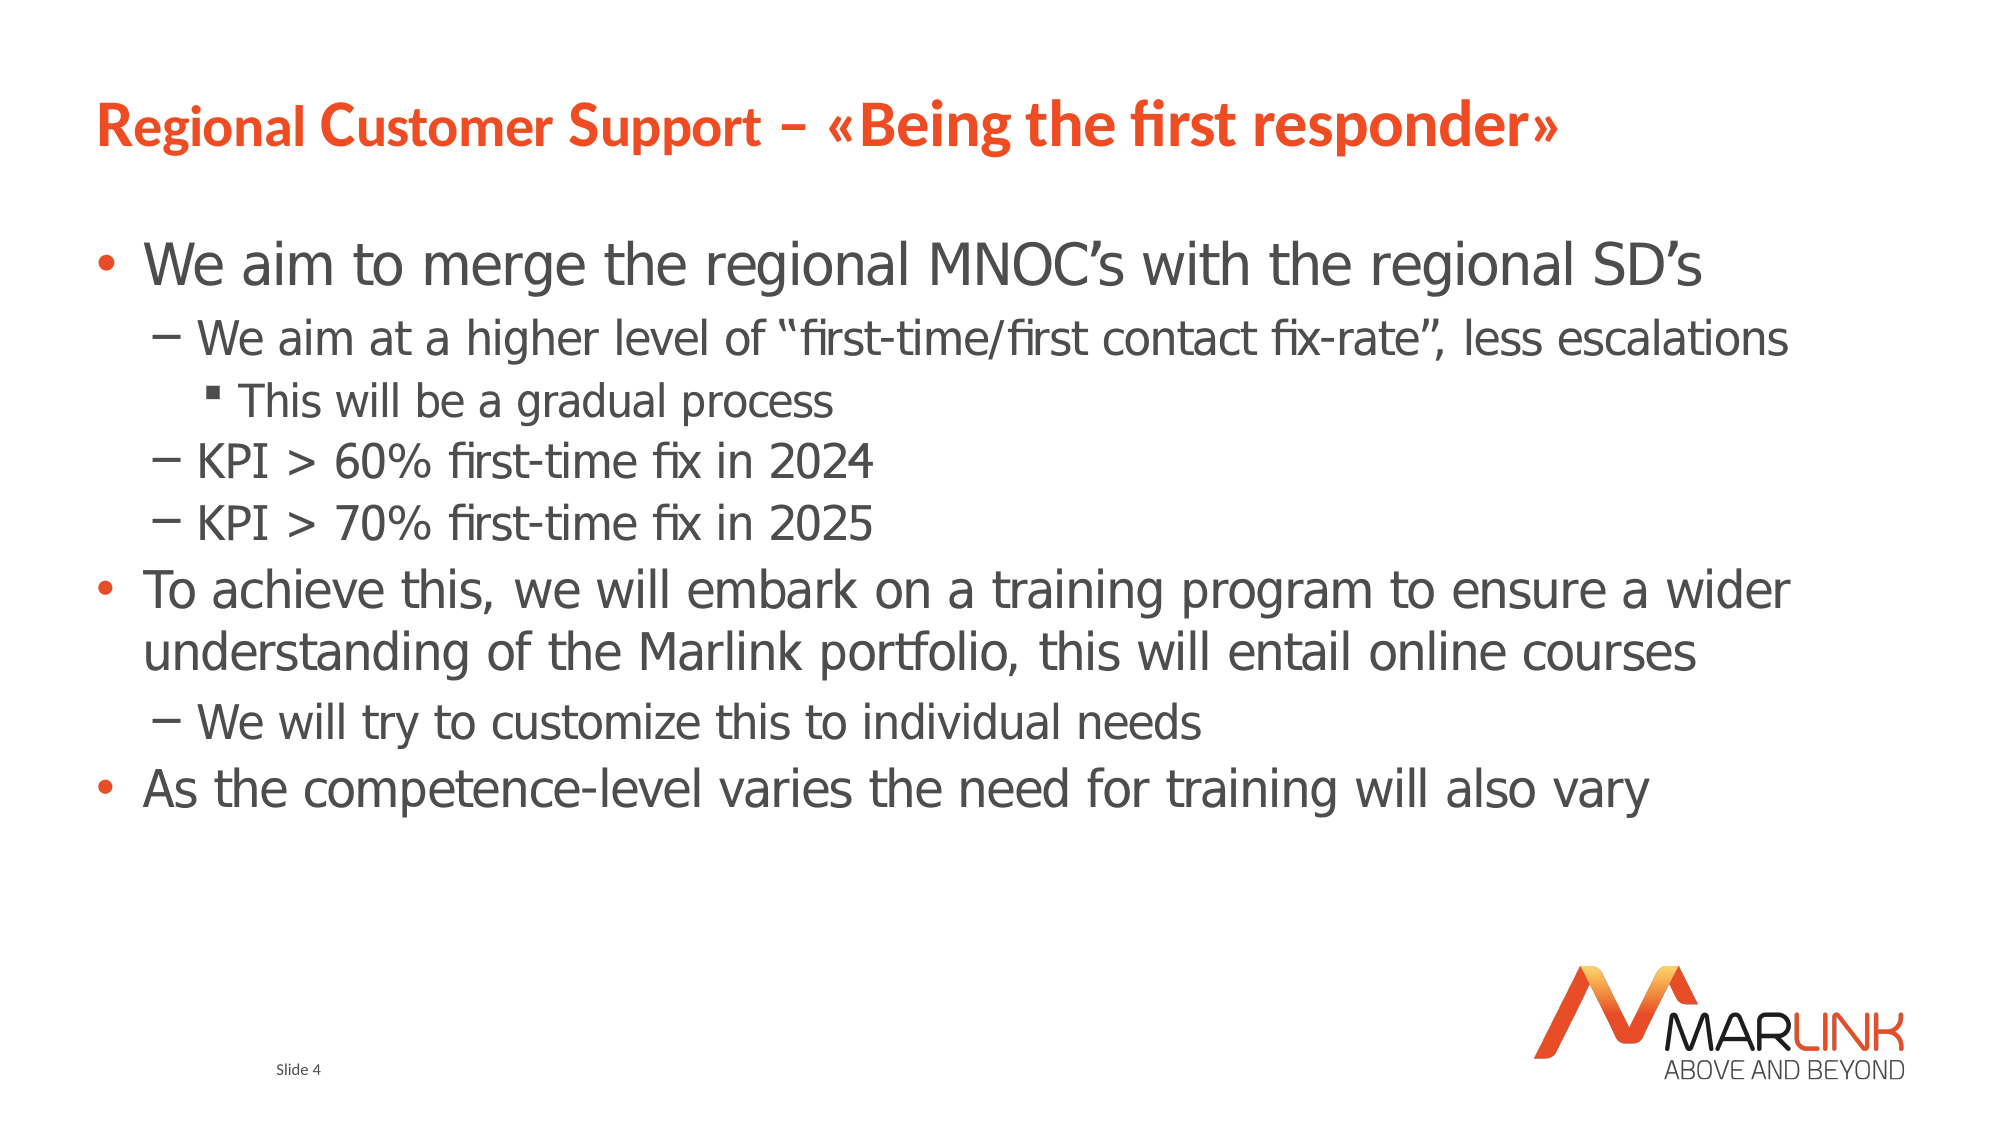

# Regional Customer Support – «Being the first responder»
We aim to merge the regional MNOC’s with the regional SD’s
We aim at a higher level of “first-time/first contact fix-rate”, less escalations
This will be a gradual process
KPI > 60% first-time fix in 2024
KPI > 70% first-time fix in 2025
To achieve this, we will embark on a training program to ensure a wider understanding of the Marlink portfolio, this will entail online courses
We will try to customize this to individual needs
As the competence-level varies the need for training will also vary

Slide 4